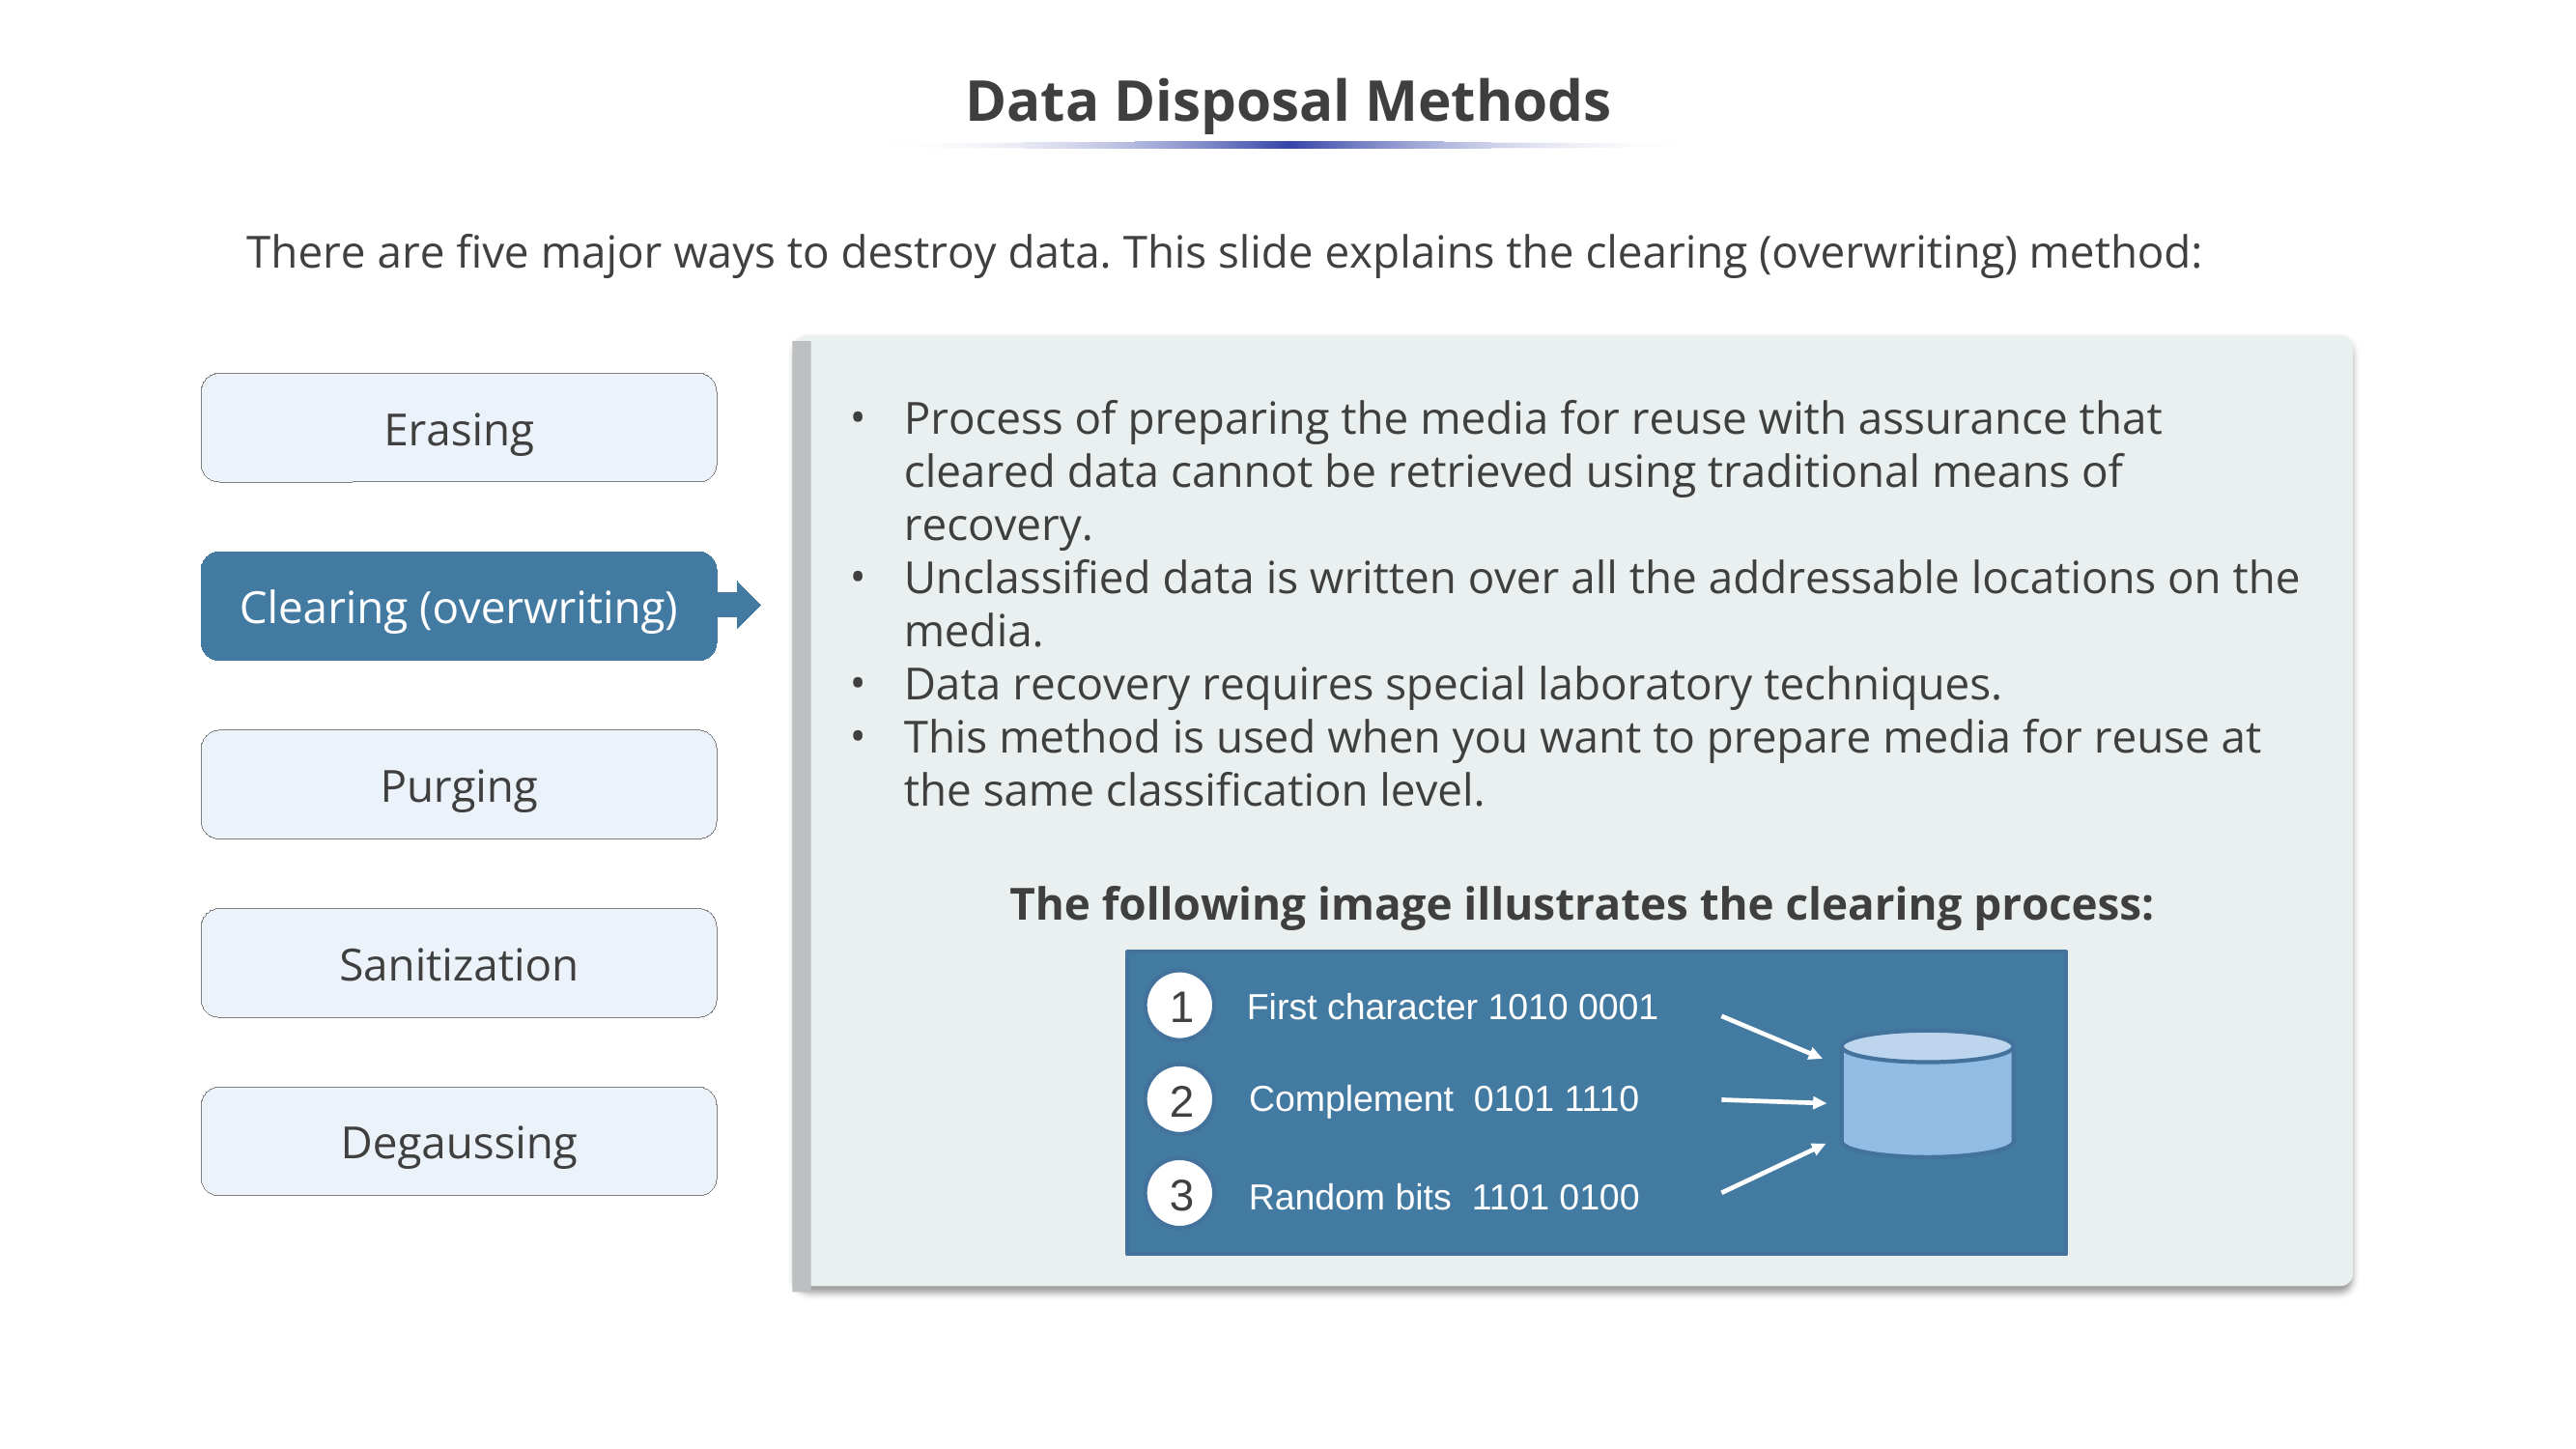

# Data Disposal Methods

There are five major ways to destroy data. This slide explains the clearing (overwriting) method:
Erasing
Process of preparing the media for reuse with assurance that cleared data cannot be retrieved using traditional means of recovery.
Unclassified data is written over all the addressable locations on the media.
Data recovery requires special laboratory techniques.
This method is used when you want to prepare media for reuse at the same classification level.
Clearing (overwriting)

Purging
The following image illustrates the clearing process:
Sanitization

1
First character 1010 0001

2
Complement  0101 1110
3
Random bits  1101 0100
Degaussing